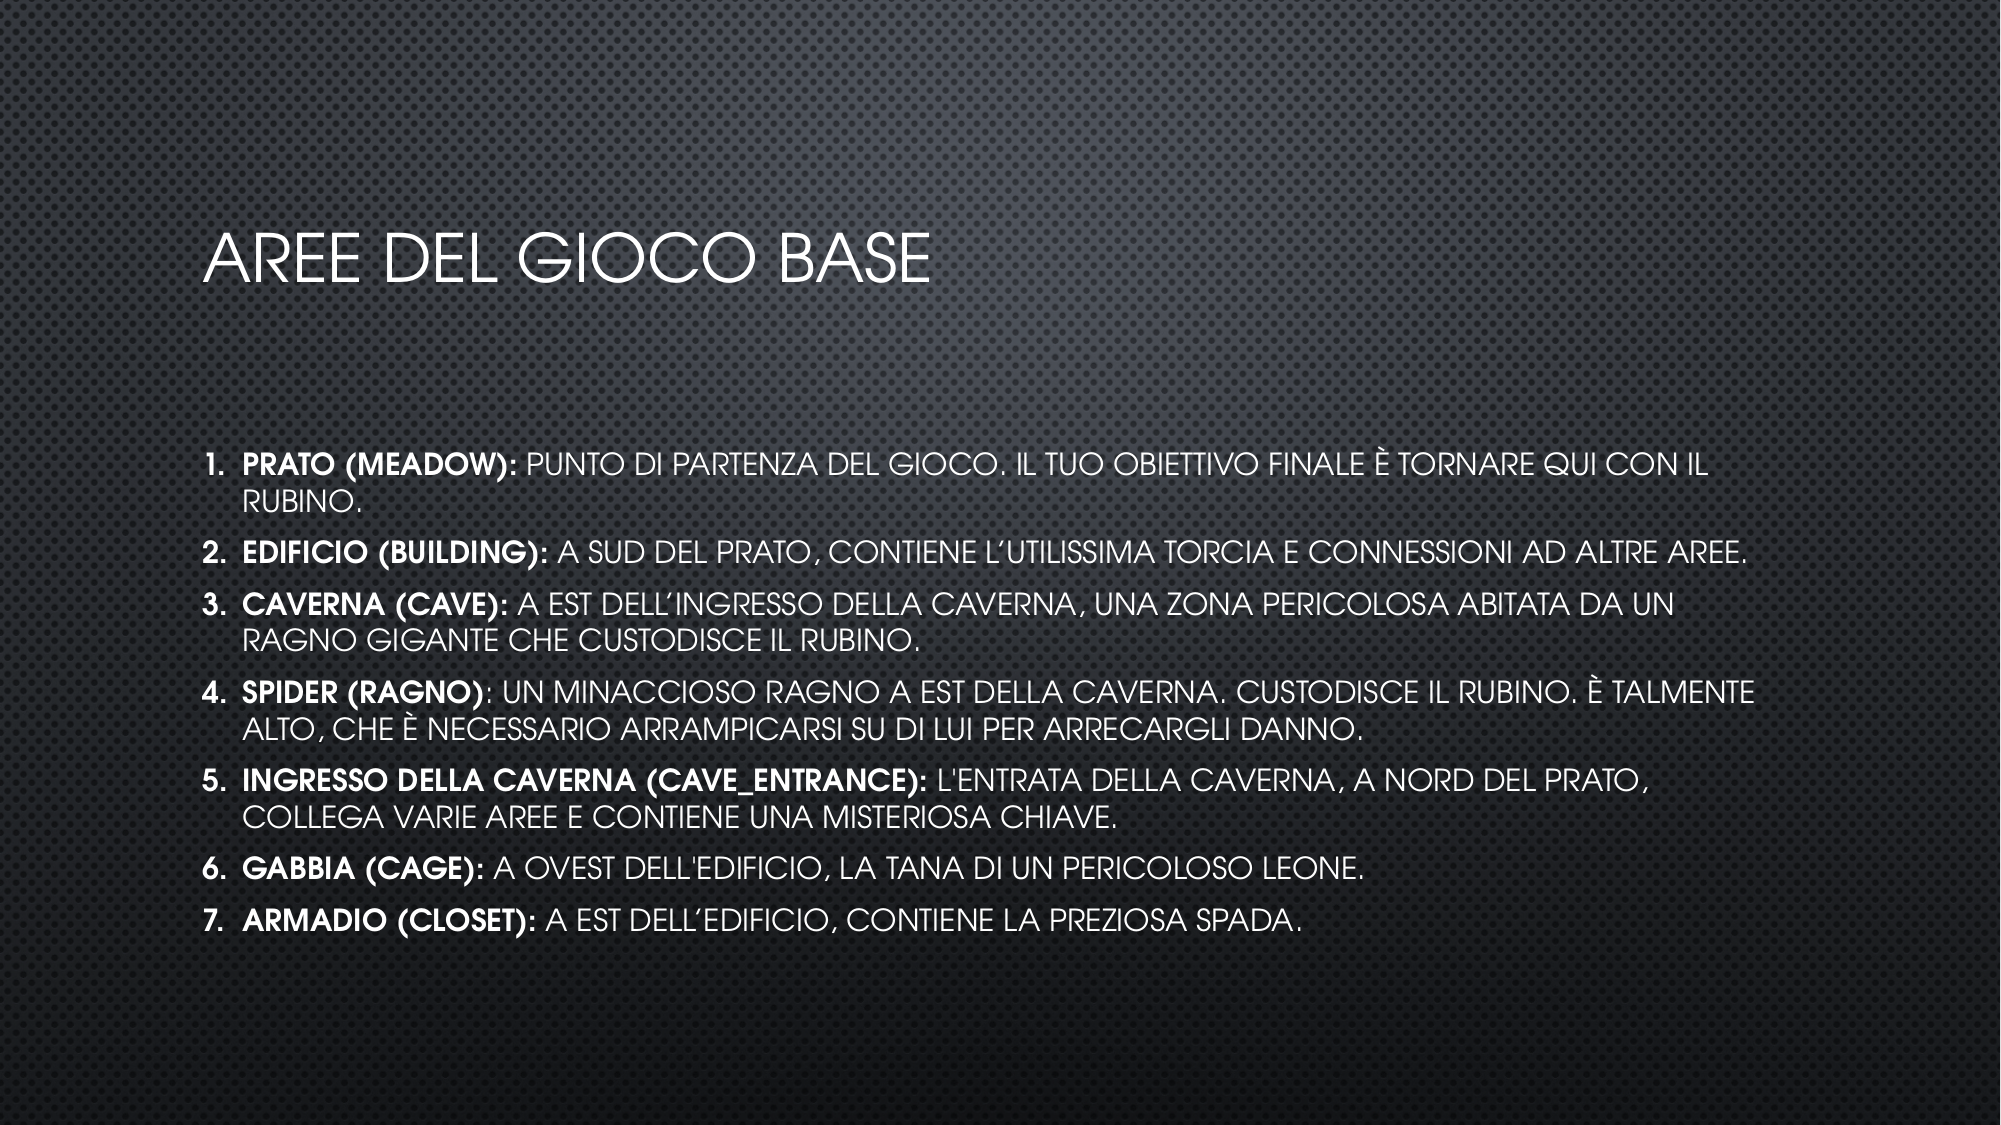

# aree del gioco base
Prato (meadow): Punto di partenza del gioco. Il tuo obiettivo finale è tornare qui con il rubino.
Edificio (building): A sud del prato, contiene l’utilissima torcia e connessioni ad altre aree.
Caverna (cave): A est dell’ingresso della caverna, una zona pericolosa abitata da un ragno gigante che custodisce il rubino.
spider (ragno): un minaccioso ragno a est della caverna. custodisce il rubino. è talmente alto, che è necessario arrampicarsi su di lui per arrecargli danno.
Ingresso della Caverna (cave_entrance): L'entrata della caverna, a nord del prato, collega varie aree e contiene una misteriosa chiave.
gabbia (cage): A ovest dell'edificio, la tana di un pericoloso leone.
armadio (closet): a est dell’edificio, contiene la preziosa spada.